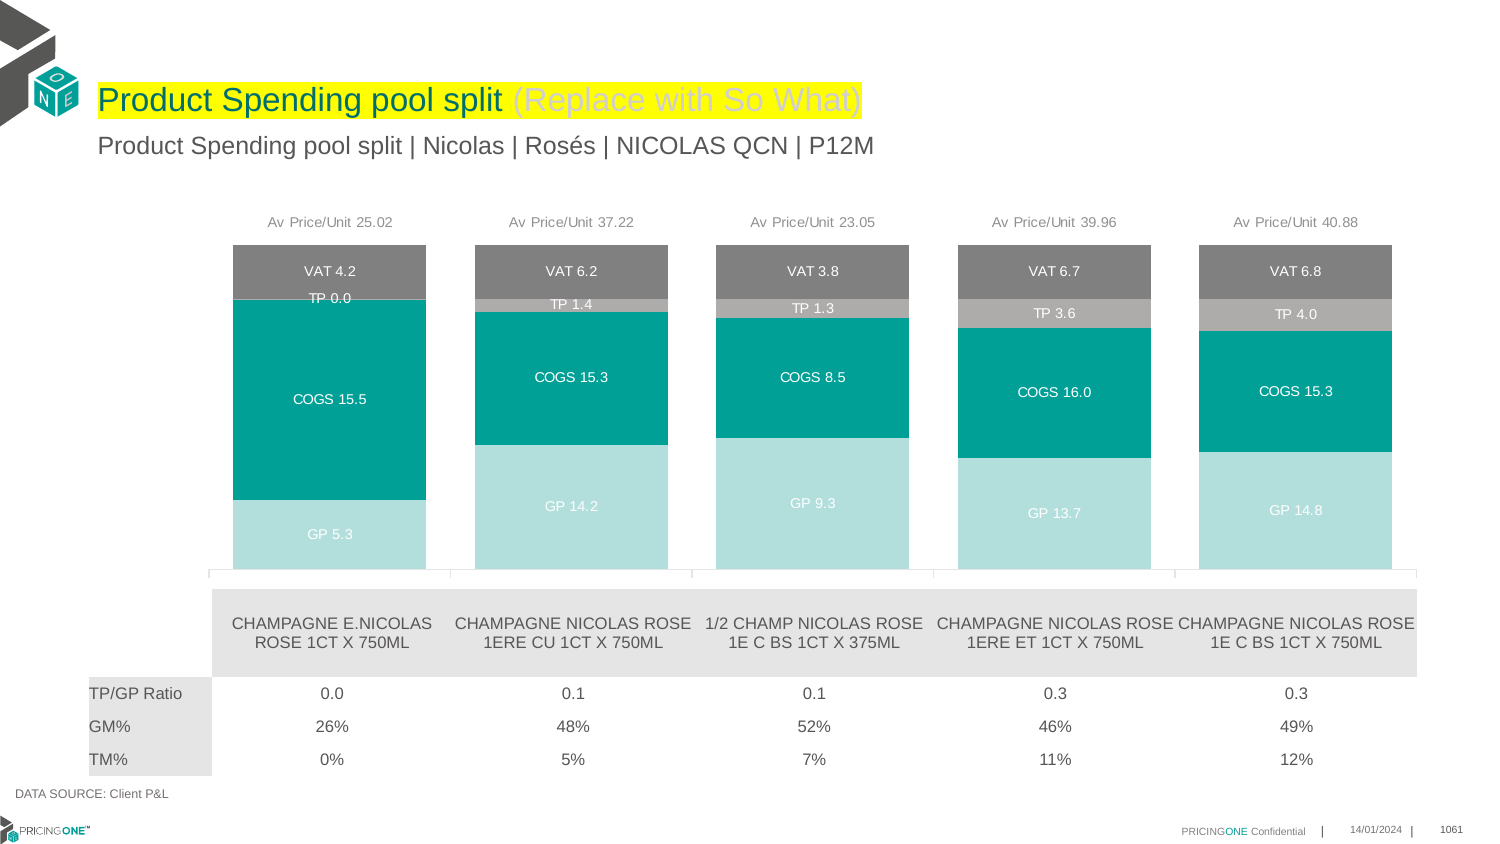

# Product Spending pool split (Replace with So What)
Product Spending pool split | Nicolas | Rosés | NICOLAS QCN | P12M

### Chart

| Category | GP | COGS | TP | VAT |
|---|---|---|---|---|
| Av Price/Unit 25.02 | 5.332938765588671 | 15.50036123441133 | 0.014124786866762662 | 4.169484957373352 |
| Av Price/Unit 37.22 | 14.241815625000001 | 15.336260416666667 | 1.4418892361111197 | 6.203993055555553 |
| Av Price/Unit 23.05 | 9.317013147410359 | 8.543391932270916 | 1.3443909030544496 | 3.8409694555112868 |
| Av Price/Unit 39.96 | 13.694086956521737 | 15.987 | 3.6160144927536244 | 6.659420289855069 |
| Av Price/Unit 40.88 | 14.770085106382982 | 15.3048085106383 | 3.9942553191489445 | 6.813829787234038 |
|  | CHAMPAGNE E.NICOLAS ROSE 1CT X 750ML | CHAMPAGNE NICOLAS ROSE 1ERE CU 1CT X 750ML | 1/2 CHAMP NICOLAS ROSE 1E C BS 1CT X 375ML | CHAMPAGNE NICOLAS ROSE 1ERE ET 1CT X 750ML | CHAMPAGNE NICOLAS ROSE 1E C BS 1CT X 750ML |
| --- | --- | --- | --- | --- | --- |
| TP/GP Ratio | 0.0 | 0.1 | 0.1 | 0.3 | 0.3 |
| GM% | 26% | 48% | 52% | 46% | 49% |
| TM% | 0% | 5% | 7% | 11% | 12% |
DATA SOURCE: Client P&L

14/01/2024
1061